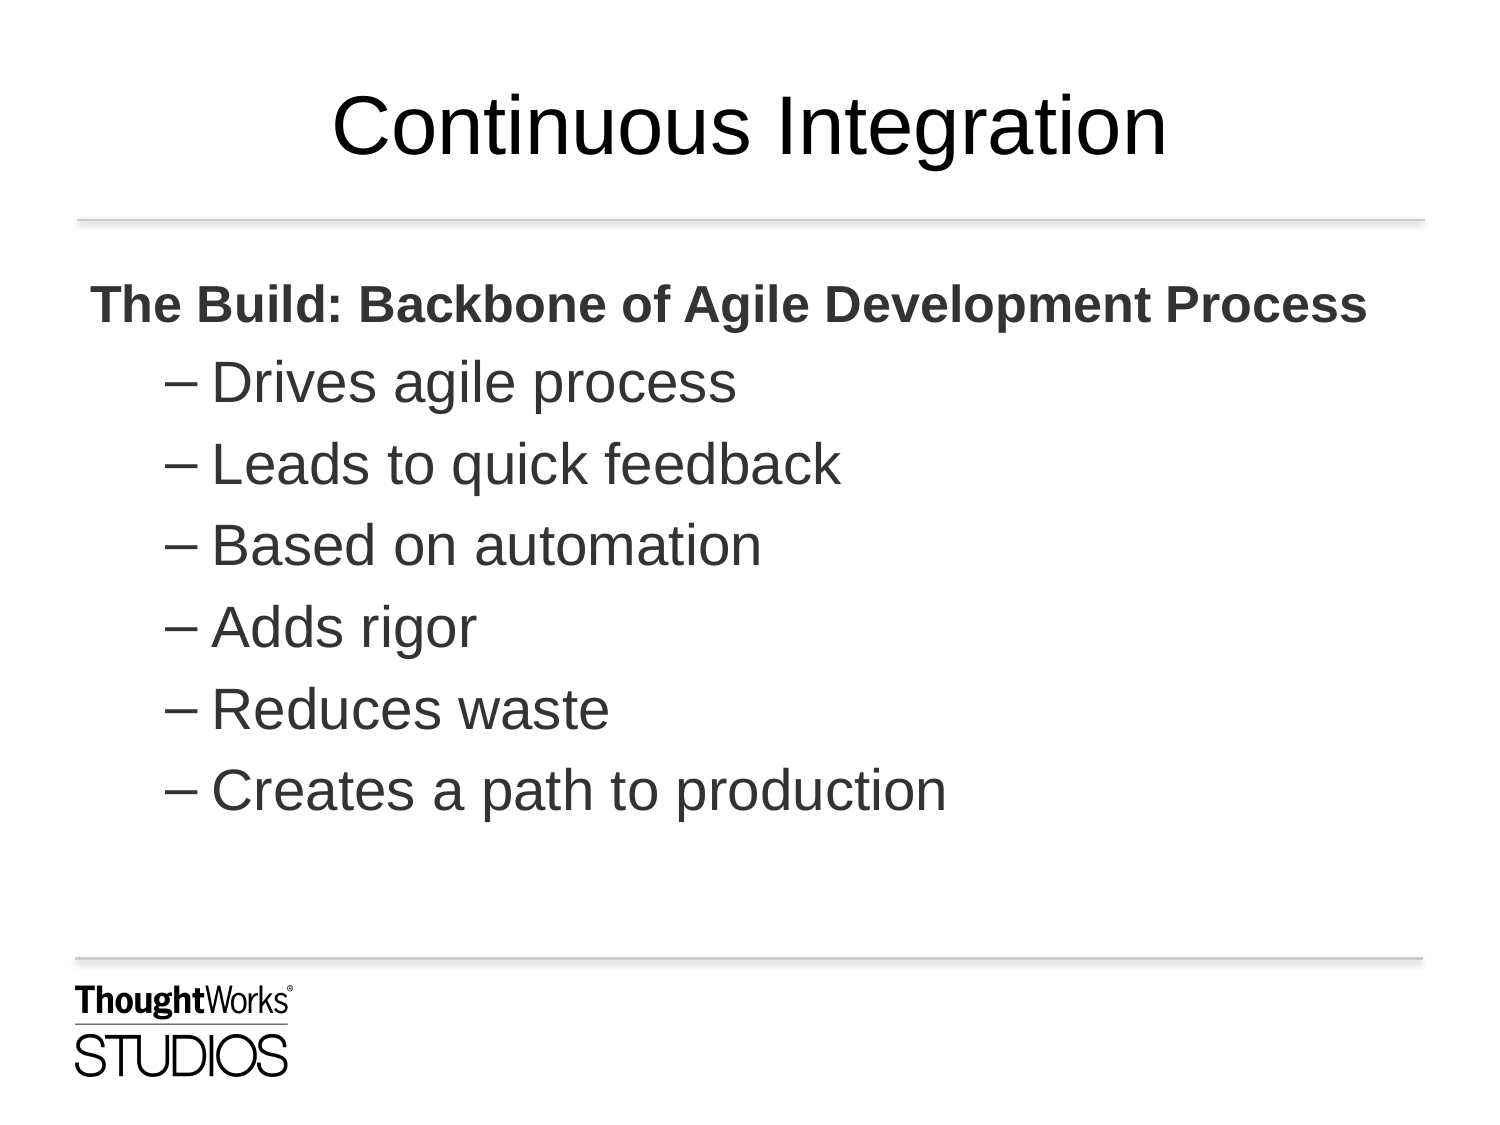

# Continuous Integration
The Build: Backbone of Agile Development Process
Drives agile process
Leads to quick feedback
Based on automation
Adds rigor
Reduces waste
Creates a path to production